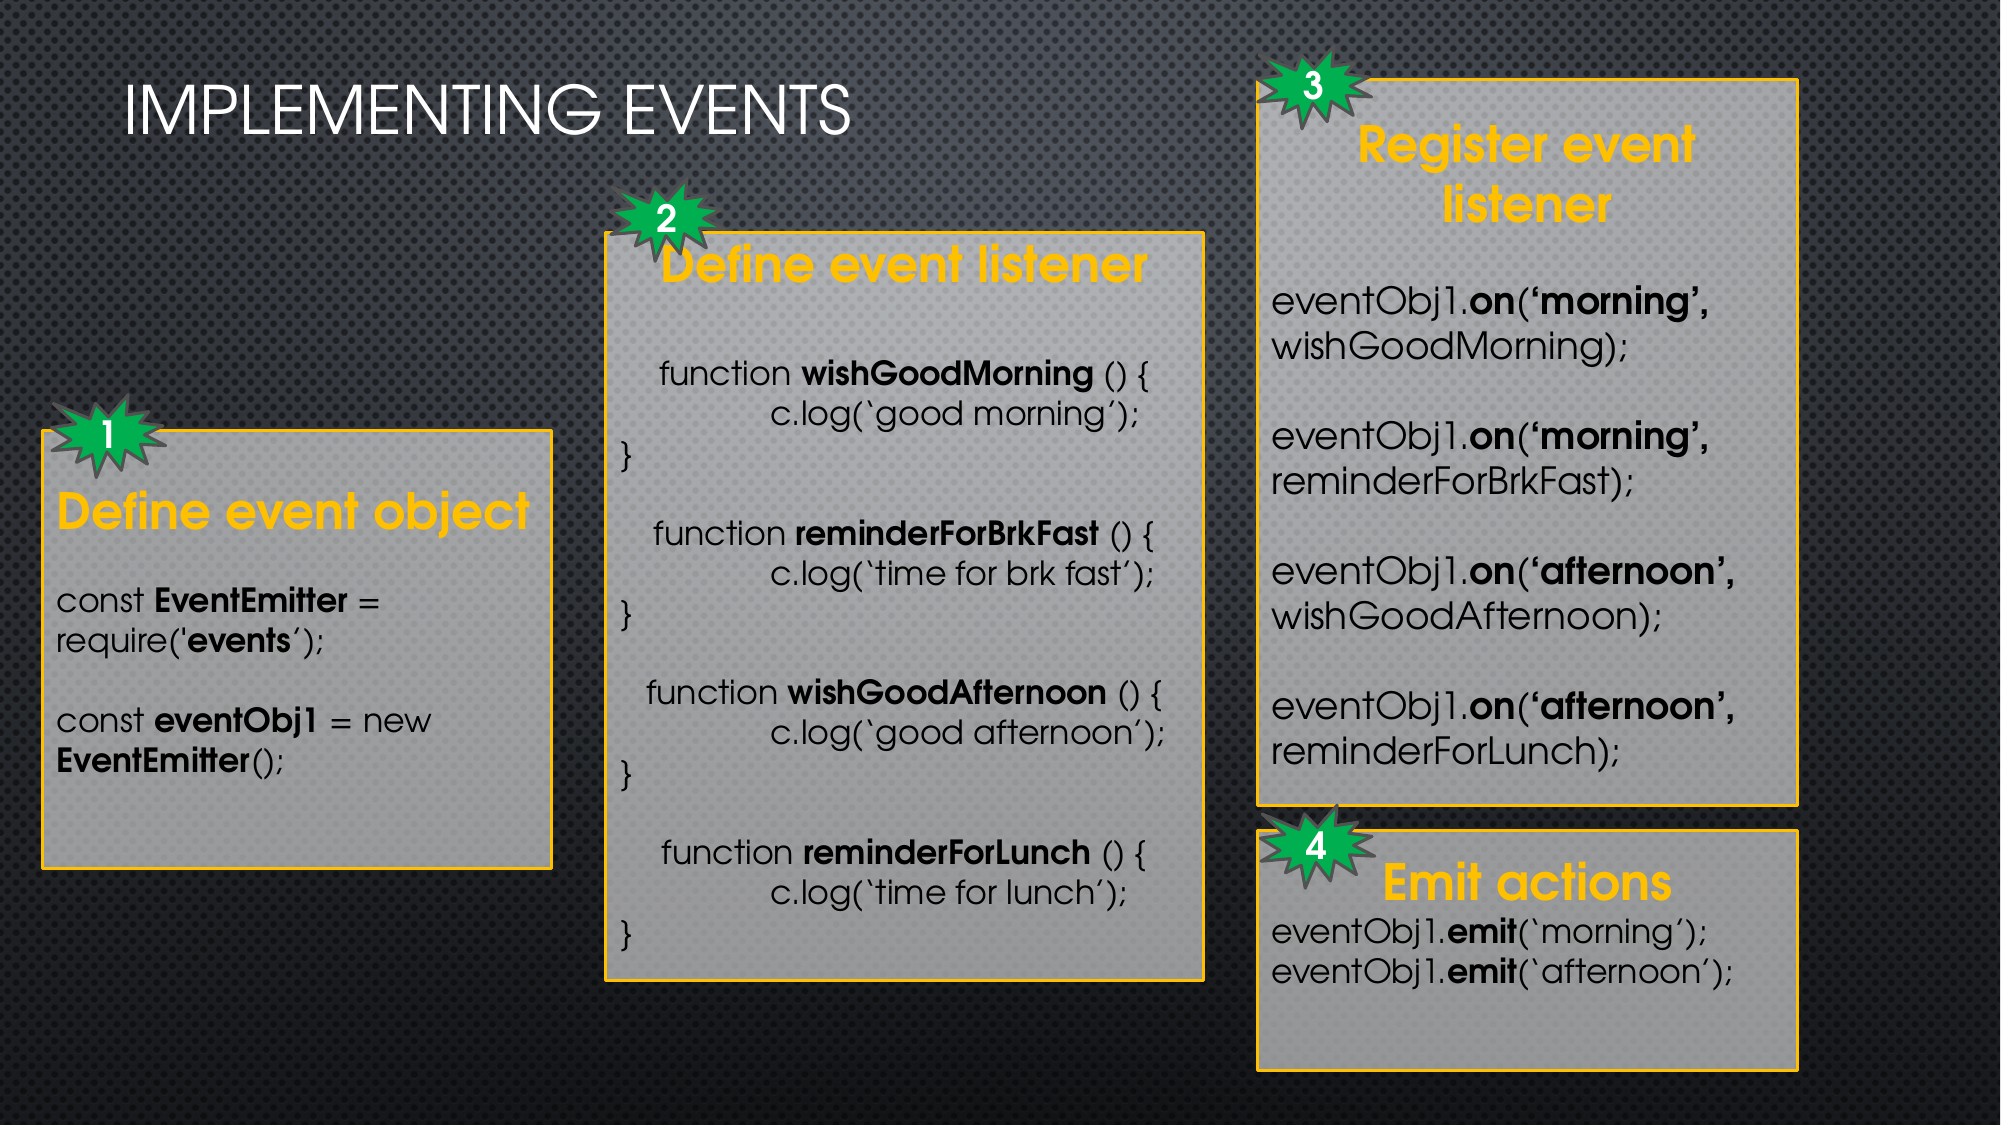

# Implementing events
3
Register event listener

eventObj1.on(‘morning’, wishGoodMorning);

eventObj1.on(‘morning’, reminderForBrkFast);

eventObj1.on(‘afternoon’, wishGoodAfternoon);

eventObj1.on(‘afternoon’, reminderForLunch);
2

Define event listener

function wishGoodMorning () {
	c.log(‘good morning’);
}

function reminderForBrkFast () {
	c.log(‘time for brk fast’);
}

function wishGoodAfternoon () {
	c.log(‘good afternoon’);
}

function reminderForLunch () {
	c.log(‘time for lunch’);
}

1
Define event object

const EventEmitter = require('events’);

const eventObj1 = new EventEmitter();

4
Emit actions
eventObj1.emit(‘morning’);
eventObj1.emit(‘afternoon’);